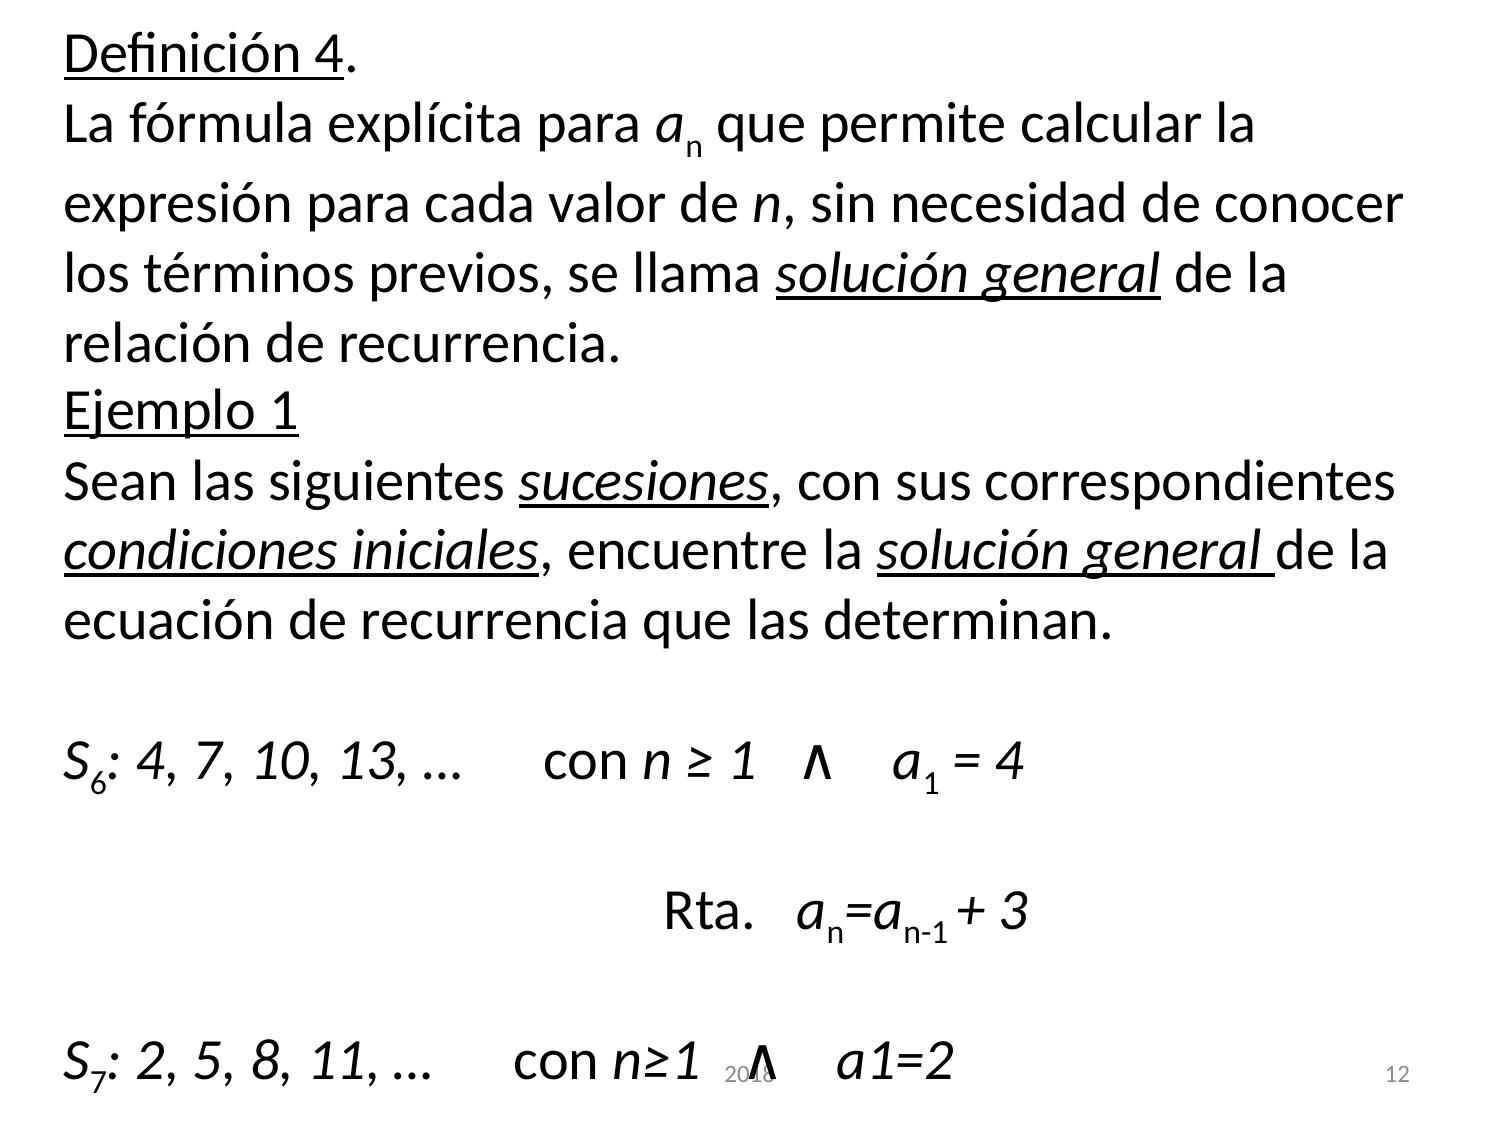

Definición 4.
La fórmula explícita para an que permite calcular la expresión para cada valor de n, sin necesidad de conocer los términos previos, se llama solución general de la relación de recurrencia.
Ejemplo 1
Sean las siguientes sucesiones, con sus correspondientes condiciones iniciales, encuentre la solución general de la ecuación de recurrencia que las determinan.

S6: 4, 7, 10, 13, …      con n ≥ 1   ∧    a1 = 4
 													Rta.   an=an-1 + 3

S7: 2, 5, 8, 11, …      con n≥1   ∧    a1=2
 													Rta.   an=an-1 + 3
2018
12